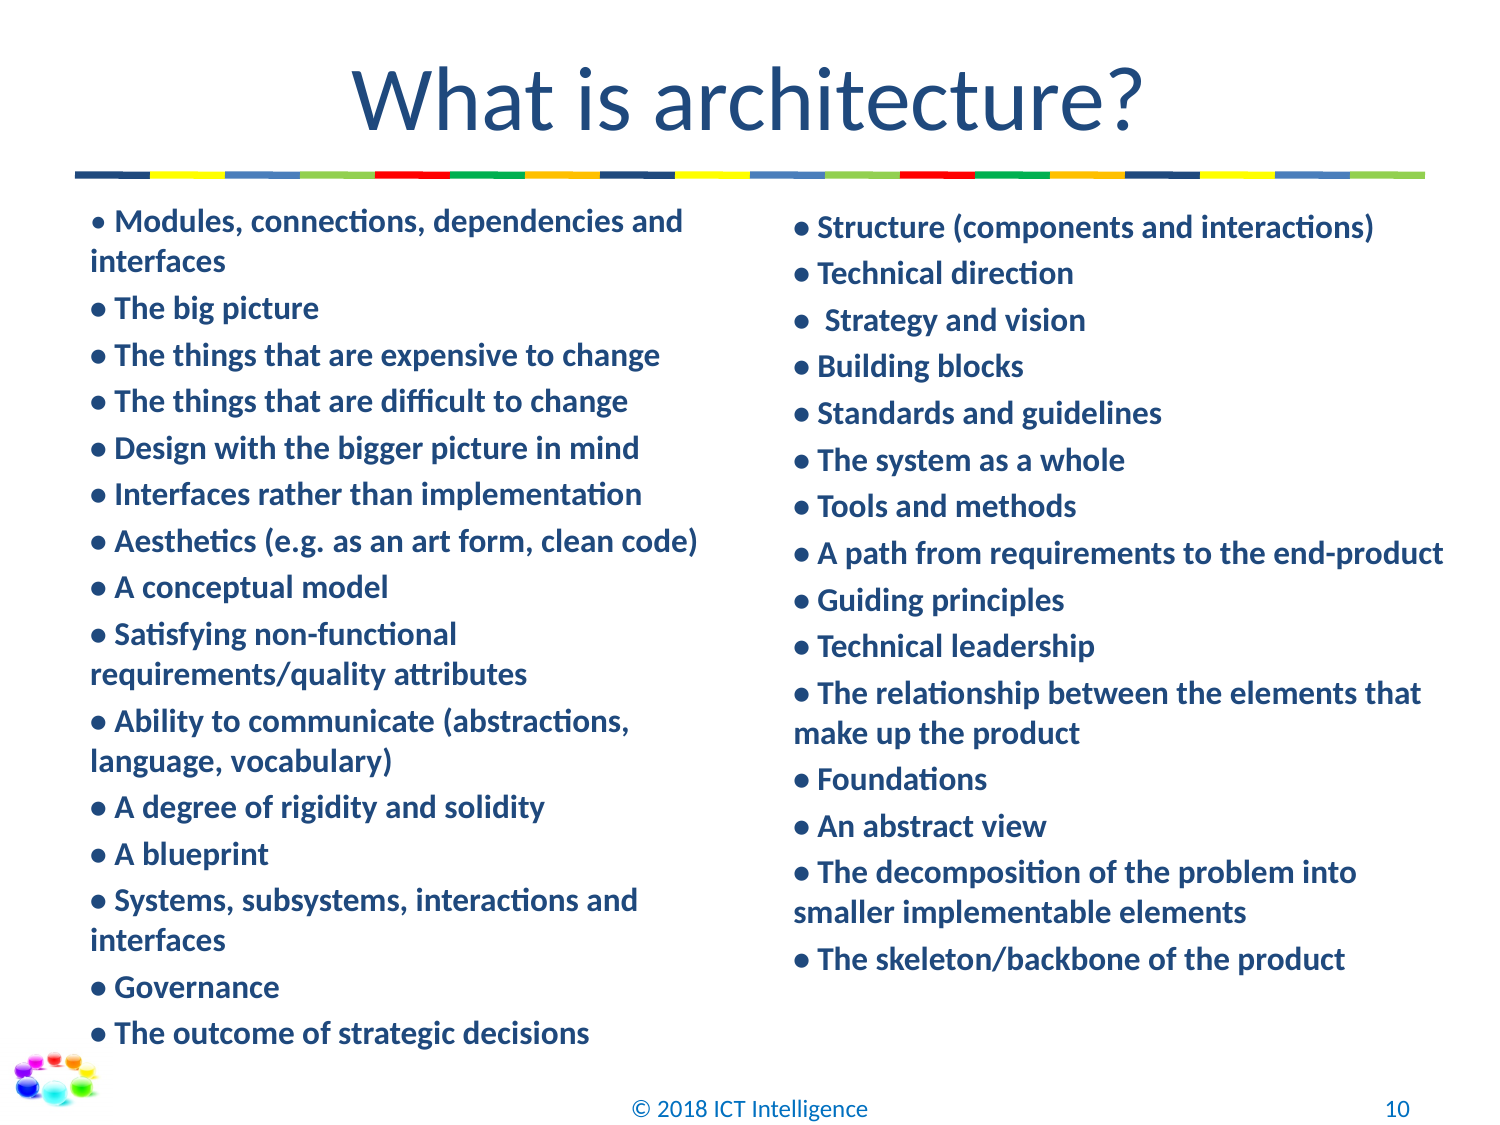

# What is architecture?
• Modules, connections, dependencies and interfaces
• The big picture
• The things that are expensive to change
• The things that are difficult to change
• Design with the bigger picture in mind
• Interfaces rather than implementation
• Aesthetics (e.g. as an art form, clean code)
• A conceptual model
• Satisfying non-functional requirements/quality attributes
• Ability to communicate (abstractions, language, vocabulary)
• A degree of rigidity and solidity
• A blueprint
• Systems, subsystems, interactions and interfaces
• Governance
• The outcome of strategic decisions

• Structure (components and interactions)
• Technical direction
•  Strategy and vision
• Building blocks
• Standards and guidelines
• The system as a whole
• Tools and methods
• A path from requirements to the end-product
• Guiding principles
• Technical leadership
• The relationship between the elements that make up the product
• Foundations
• An abstract view
• The decomposition of the problem into smaller implementable elements
• The skeleton/backbone of the product
© 2018 ICT Intelligence
10